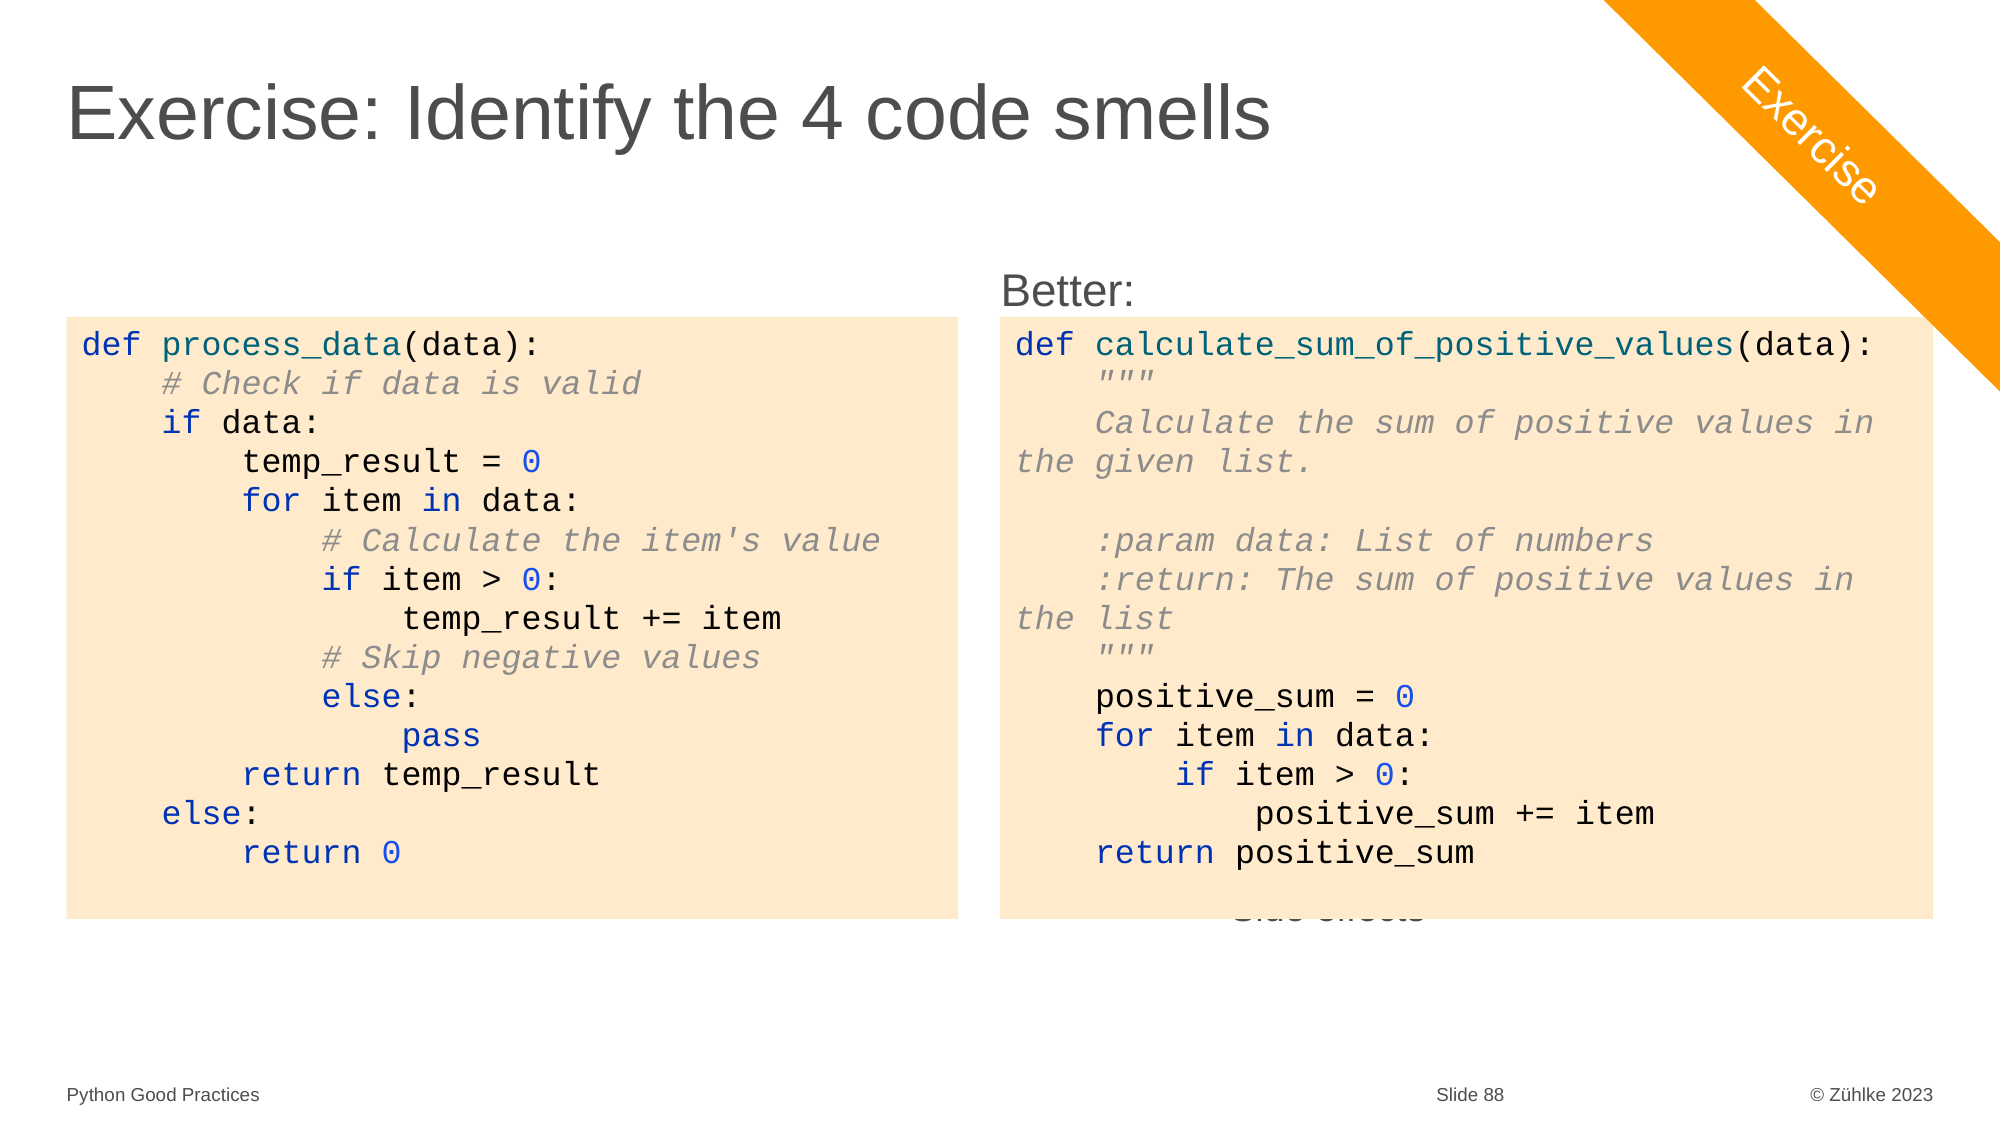

# Exercise: Identify the 4 code smells
Exercise

Better:
Long methods
Bad & redundant comments
Bad variable/method naming
Too many function arguments
Conditional complexity
Deeply nested control flow
Cyclomatic complexity
Temporary fields – “temp_result”
Side effects
def process_data(data):
    # Check if data is valid
    if data:
        temp_result = 0
        for item in data:
            # Calculate the item's value
            if item > 0:
                temp_result += item
            # Skip negative values
            else:
                pass
        return temp_result
    else:
        return 0
def calculate_sum_of_positive_values(data):
    """
    Calculate the sum of positive values in the given list.
    :param data: List of numbers
    :return: The sum of positive values in the list
    """
    positive_sum = 0
    for item in data:
        if item > 0:
            positive_sum += item
    return positive_sum